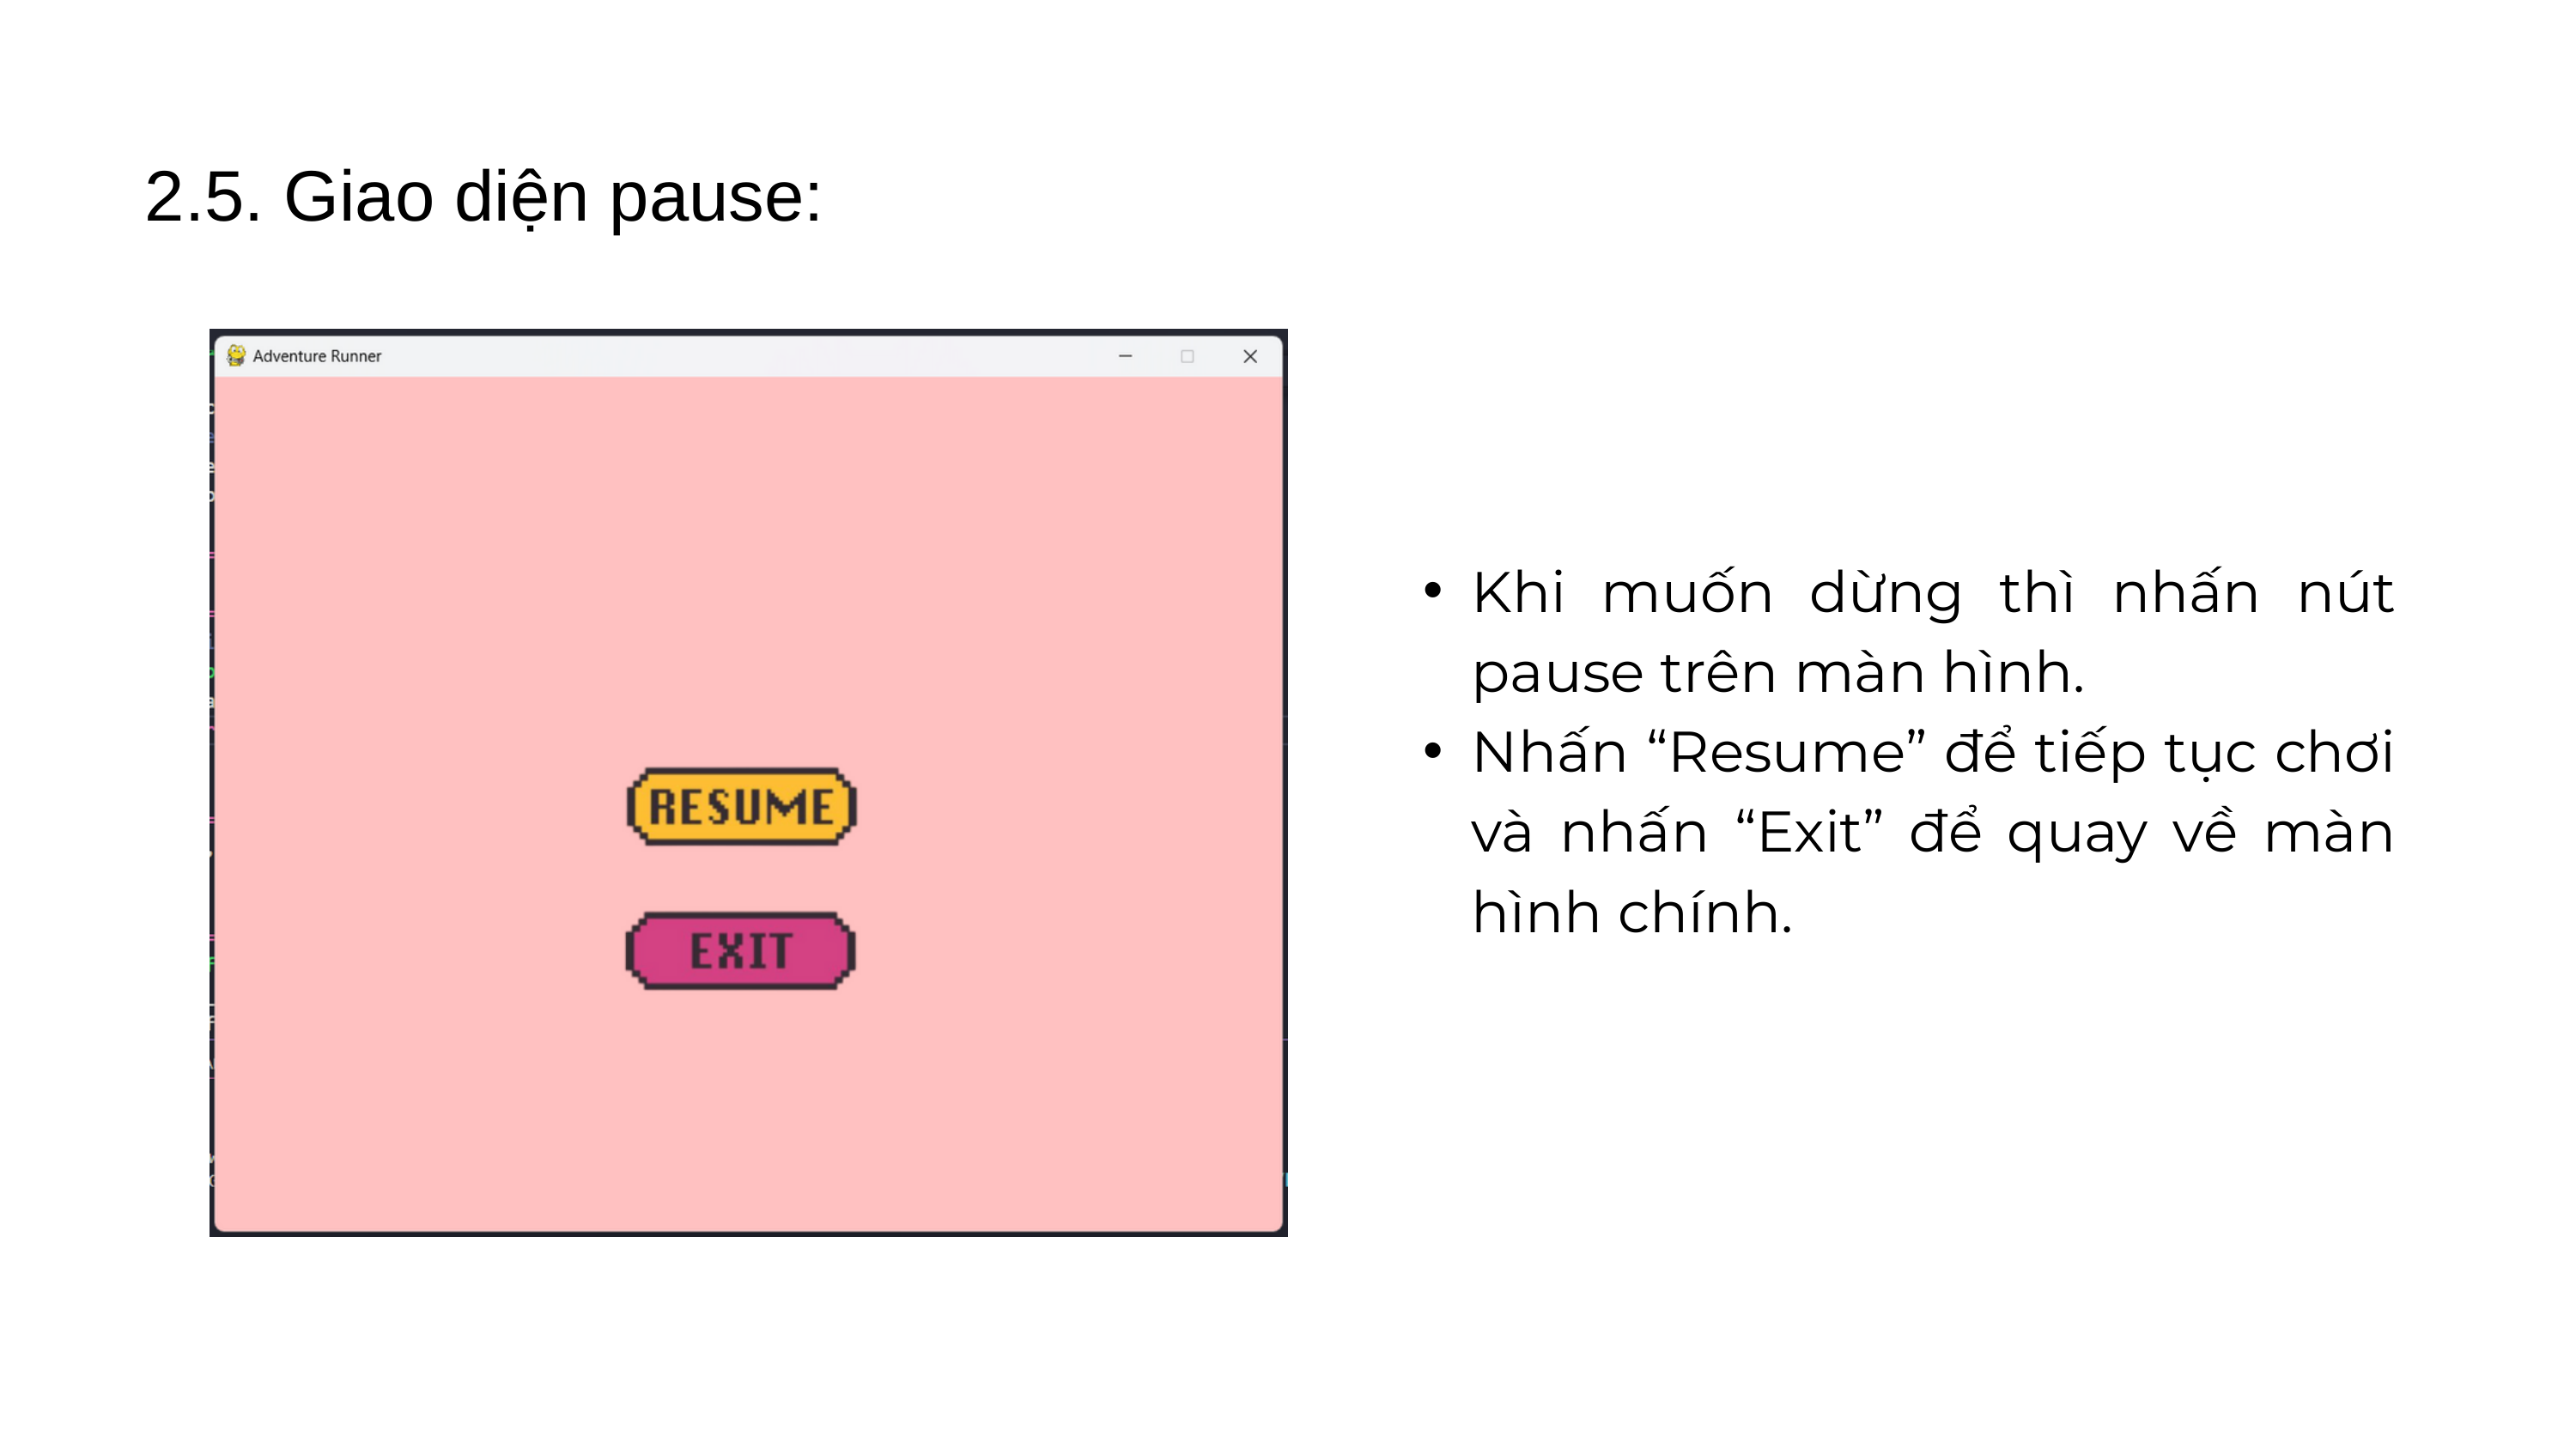

2.5. Giao diện pause:

Khi muốn dừng thì nhấn nút pause trên màn hình.
Nhấn “Resume” để tiếp tục chơi và nhấn “Exit” để quay về màn hình chính.